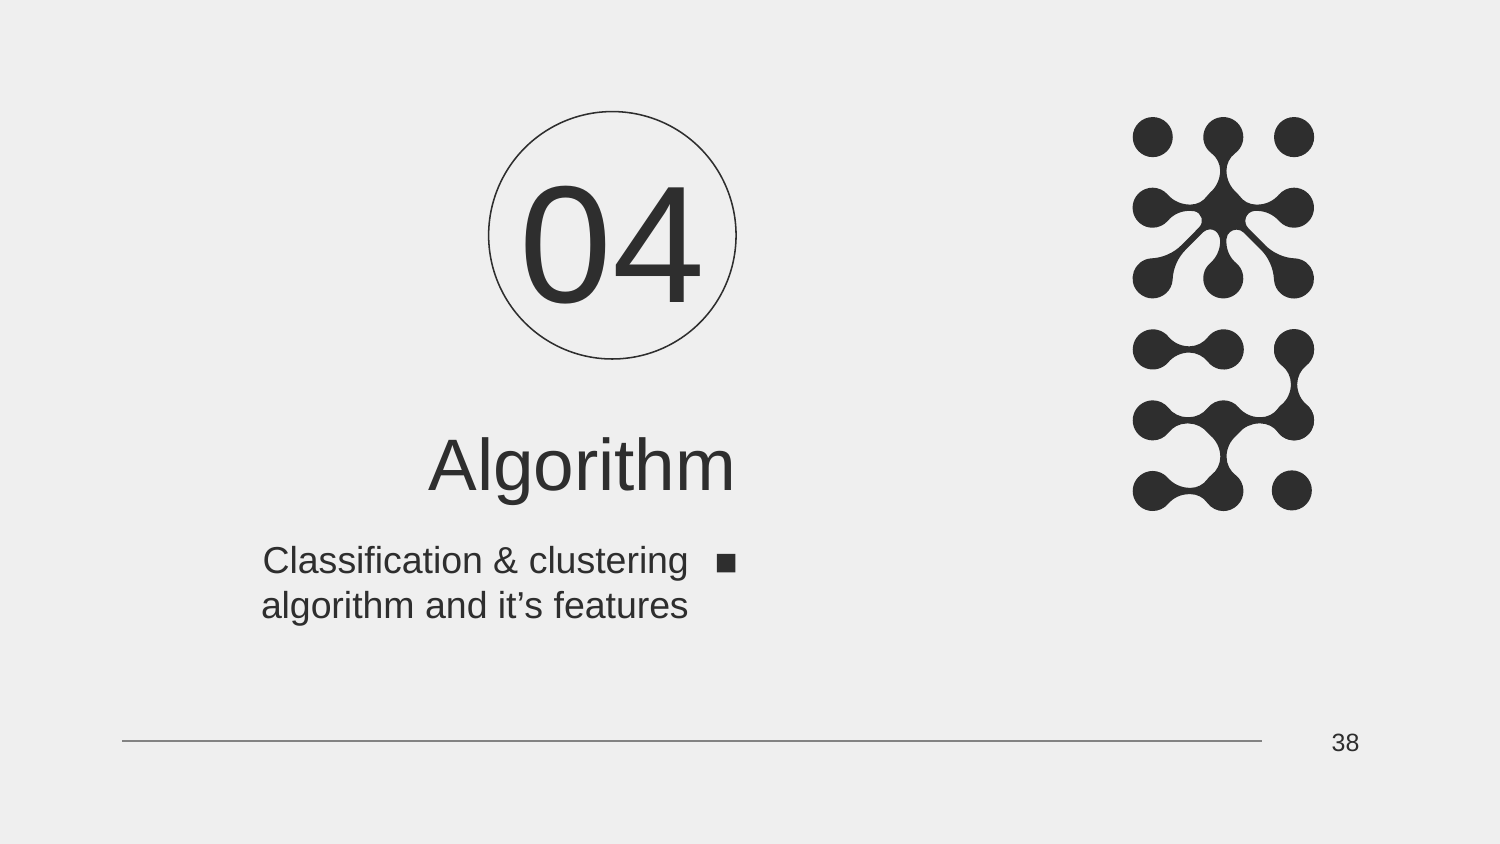

# 04

Algorithm

Classification & clustering algorithm and it’s features

38